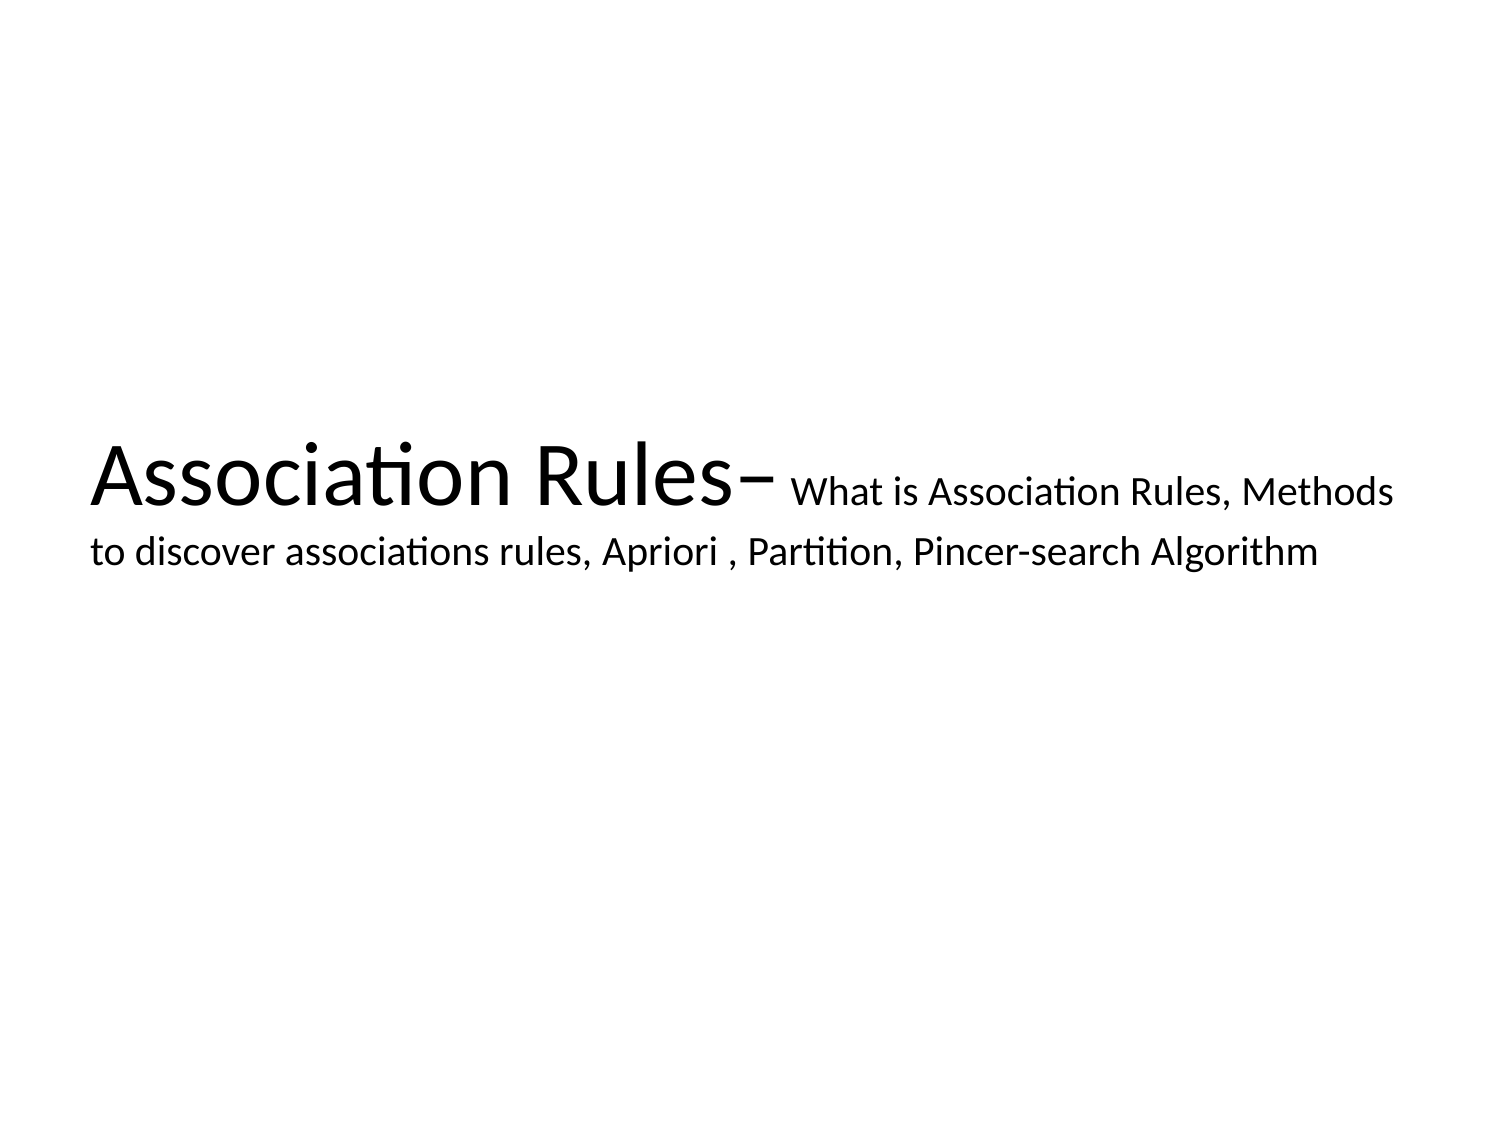

# Association Rules– What is Association Rules, Methods to discover associations rules, Apriori , Partition, Pincer-search Algorithm